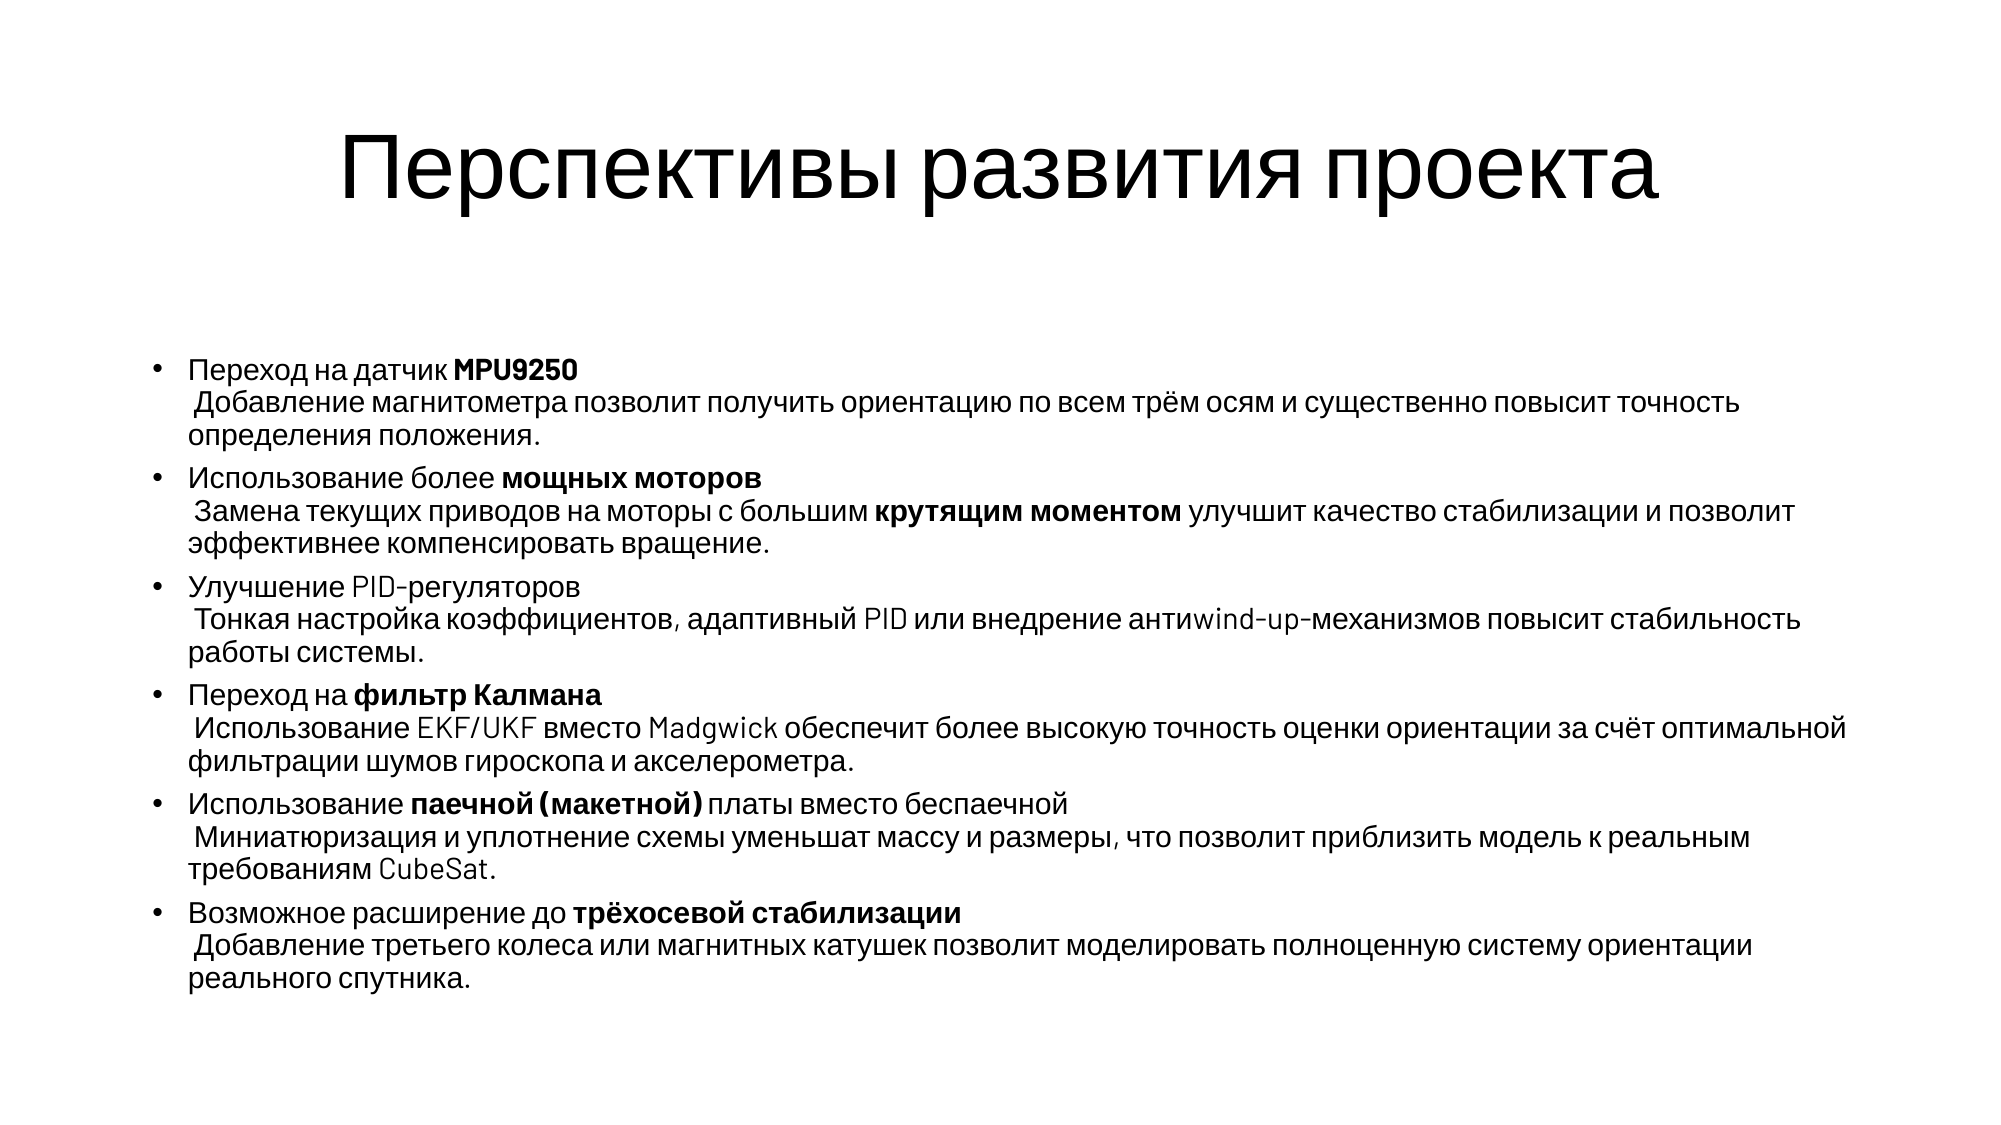

# Перспективы развития проекта

Переход на датчик MPU9250
 Добавление магнитометра позволит получить ориентацию по всем трём осям и существенно повысит точность определения положения.
Использование более мощных моторов
 Замена текущих приводов на моторы с большим крутящим моментом улучшит качество стабилизации и позволит эффективнее компенсировать вращение.
Улучшение PID-регуляторов
 Тонкая настройка коэффициентов, адаптивный PID или внедрение антиwind-up-механизмов повысит стабильность работы системы.
Переход на фильтр Калмана
 Использование EKF/UKF вместо Madgwick обеспечит более высокую точность оценки ориентации за счёт оптимальной фильтрации шумов гироскопа и акселерометра.
Использование паечной (макетной) платы вместо беспаечной
 Миниатюризация и уплотнение схемы уменьшат массу и размеры, что позволит приблизить модель к реальным требованиям CubeSat.
Возможное расширение до трёхосевой стабилизации
 Добавление третьего колеса или магнитных катушек позволит моделировать полноценную систему ориентации реального спутника.